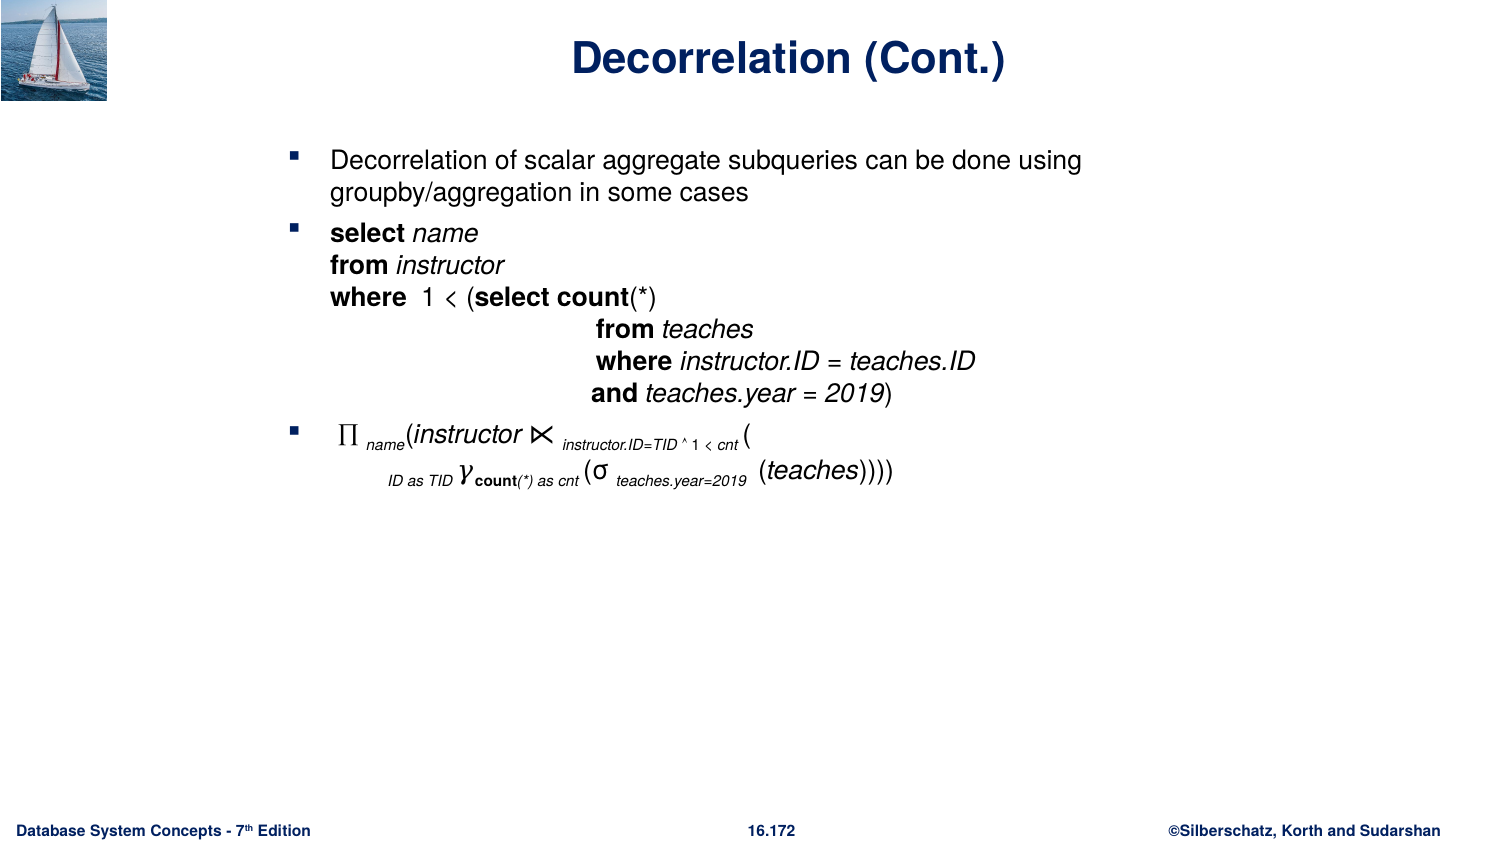

# Decorrelation (Cont.)
Decorrelation of scalar aggregate subqueries can be done using groupby/aggregation in some cases
select name
from instructor
where  1 < (select count(*)
	                from teaches
	                where instructor.ID = teaches.ID
                                    and teaches.year = 2019)
 ∏ name(instructor ⋉ instructor.ID=TID ∧ 1 < cnt (
        ID as TID 𝛾count(*) as cnt (σ teaches.year=2019  (teaches))))